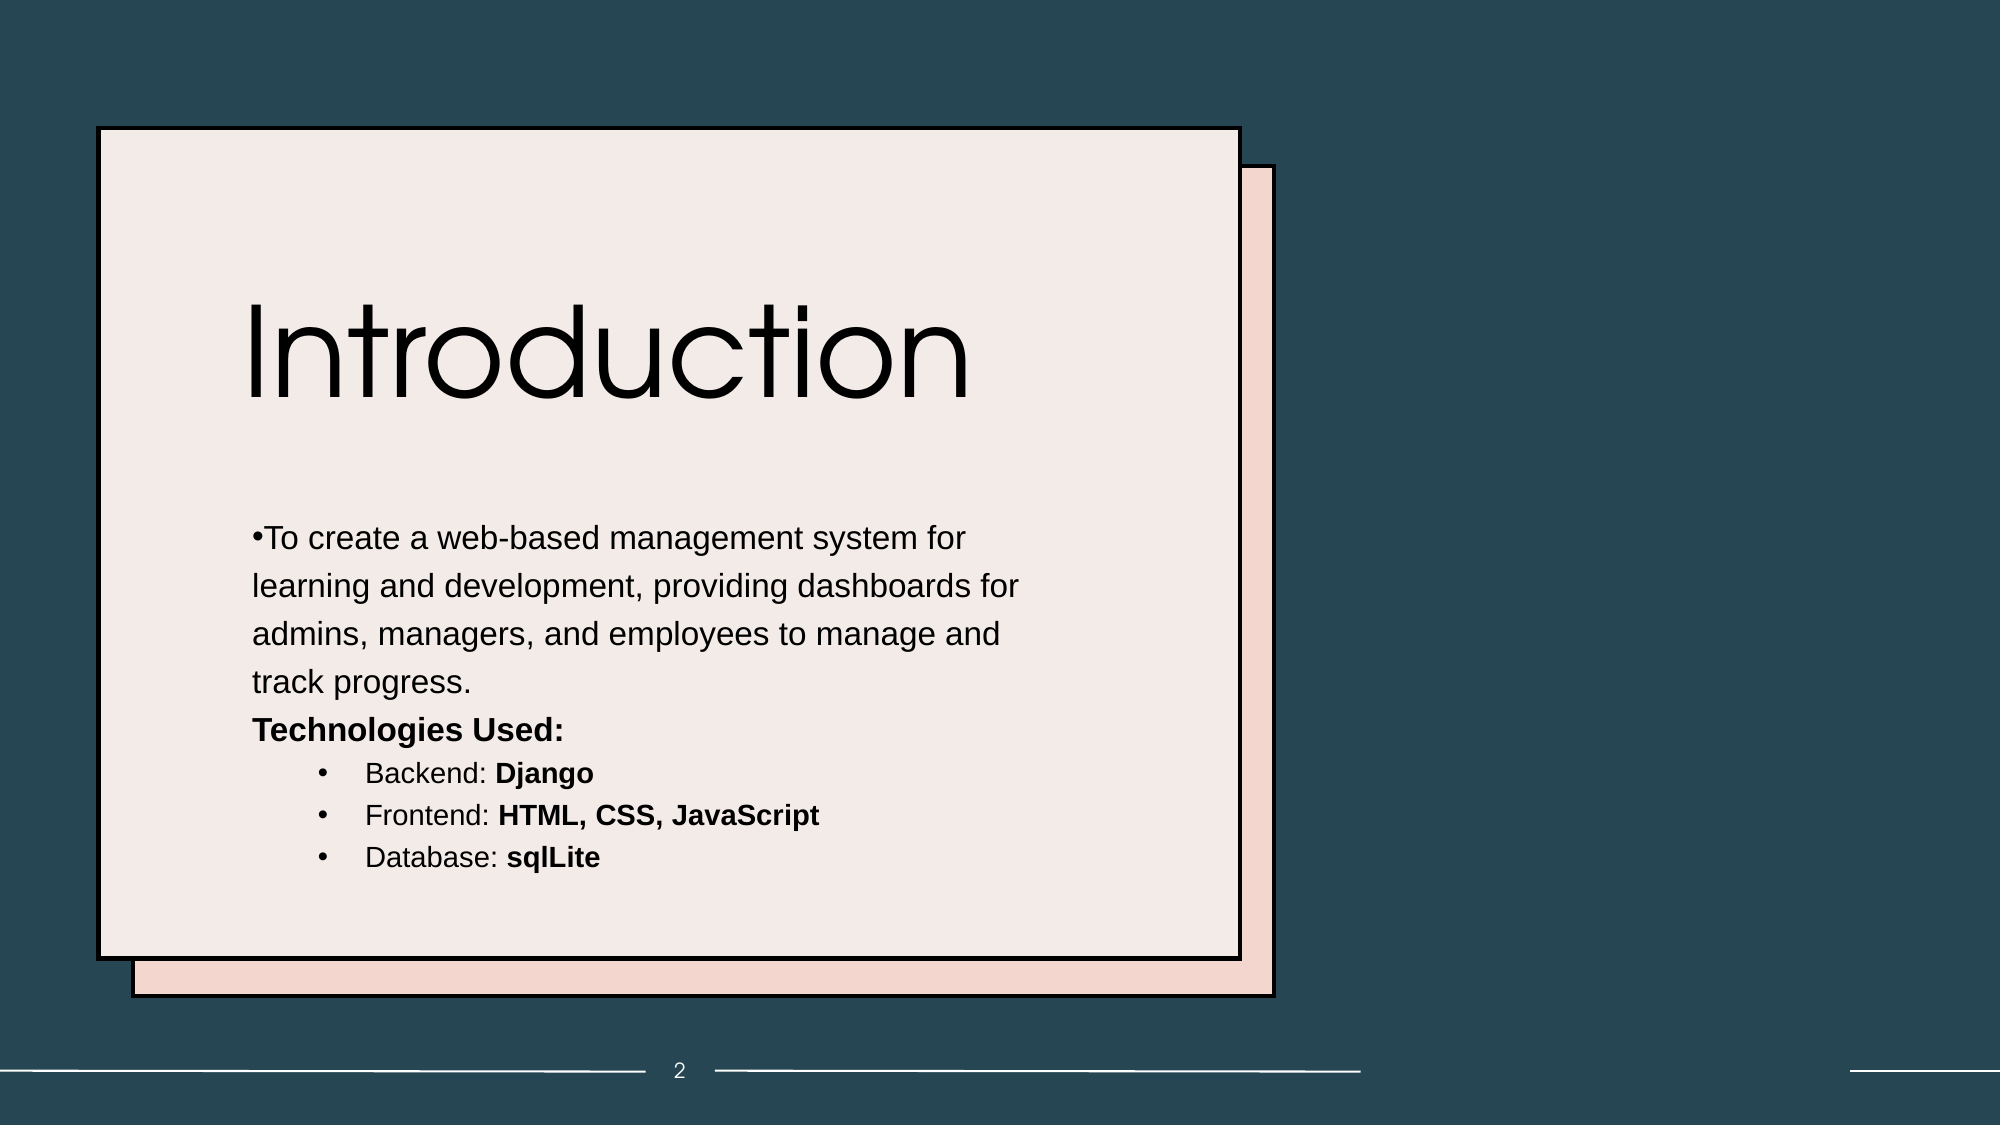

# Introduction
To create a web-based management system for learning and development, providing dashboards for admins, managers, and employees to manage and track progress.
Technologies Used:
Backend: Django
Frontend: HTML, CSS, JavaScript
Database: sqlLite

2